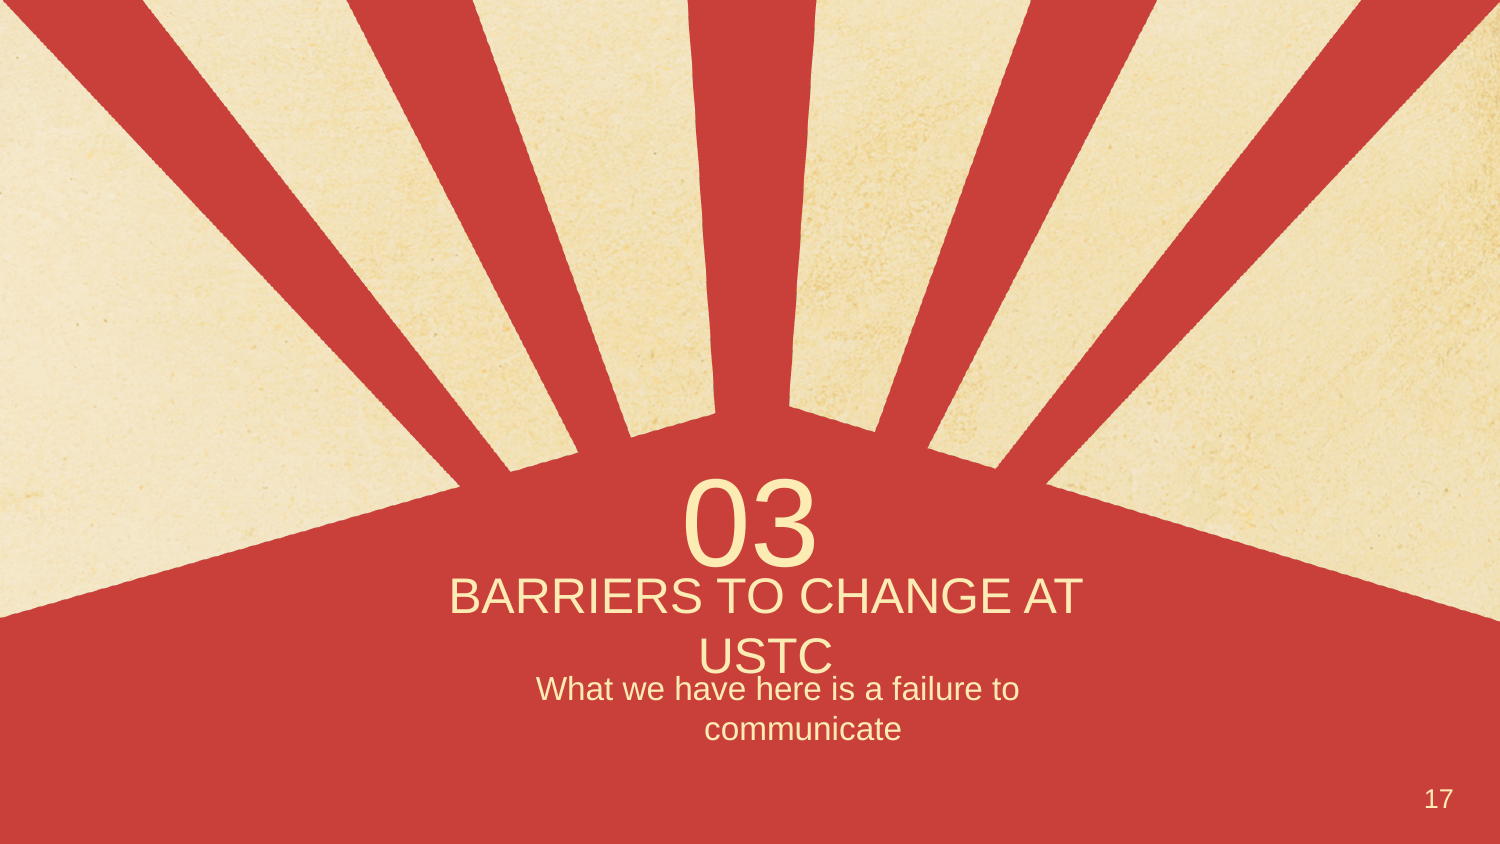

03
# BARRIERS TO CHANGE AT USTC
What we have here is a failure to communicate
17